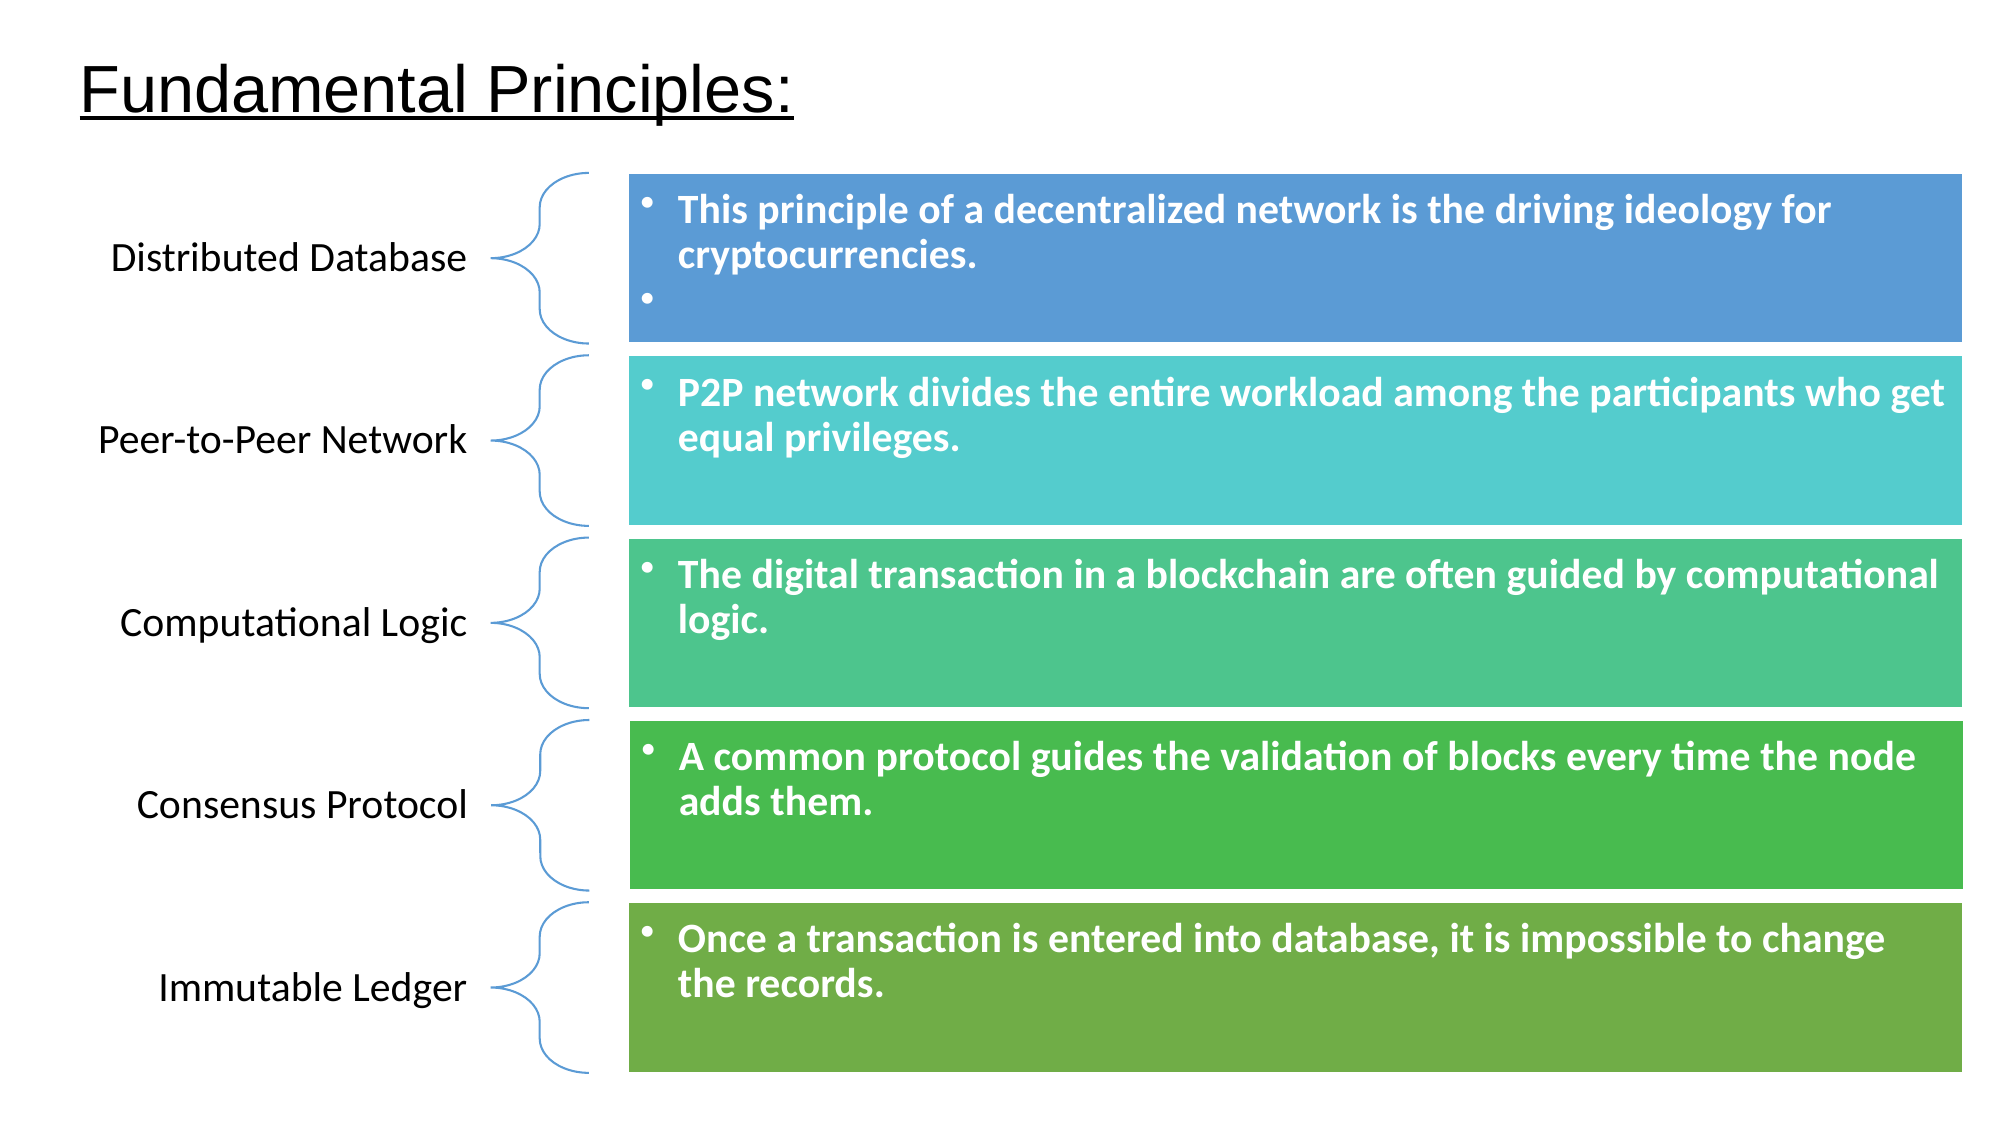

Fundamental Principles:
Distributed Database
This principle of a decentralized network is the driving ideology for cryptocurrencies.

Peer-to-Peer Network
P2P network divides the entire workload among the participants who get equal privileges.

Computational Logic
The digital transaction in a blockchain are often guided by computational logic.

Consensus Protocol
A common protocol guides the validation of blocks every time the node adds them.

Immutable Ledger
Once a transaction is entered into database, it is impossible to change the records.